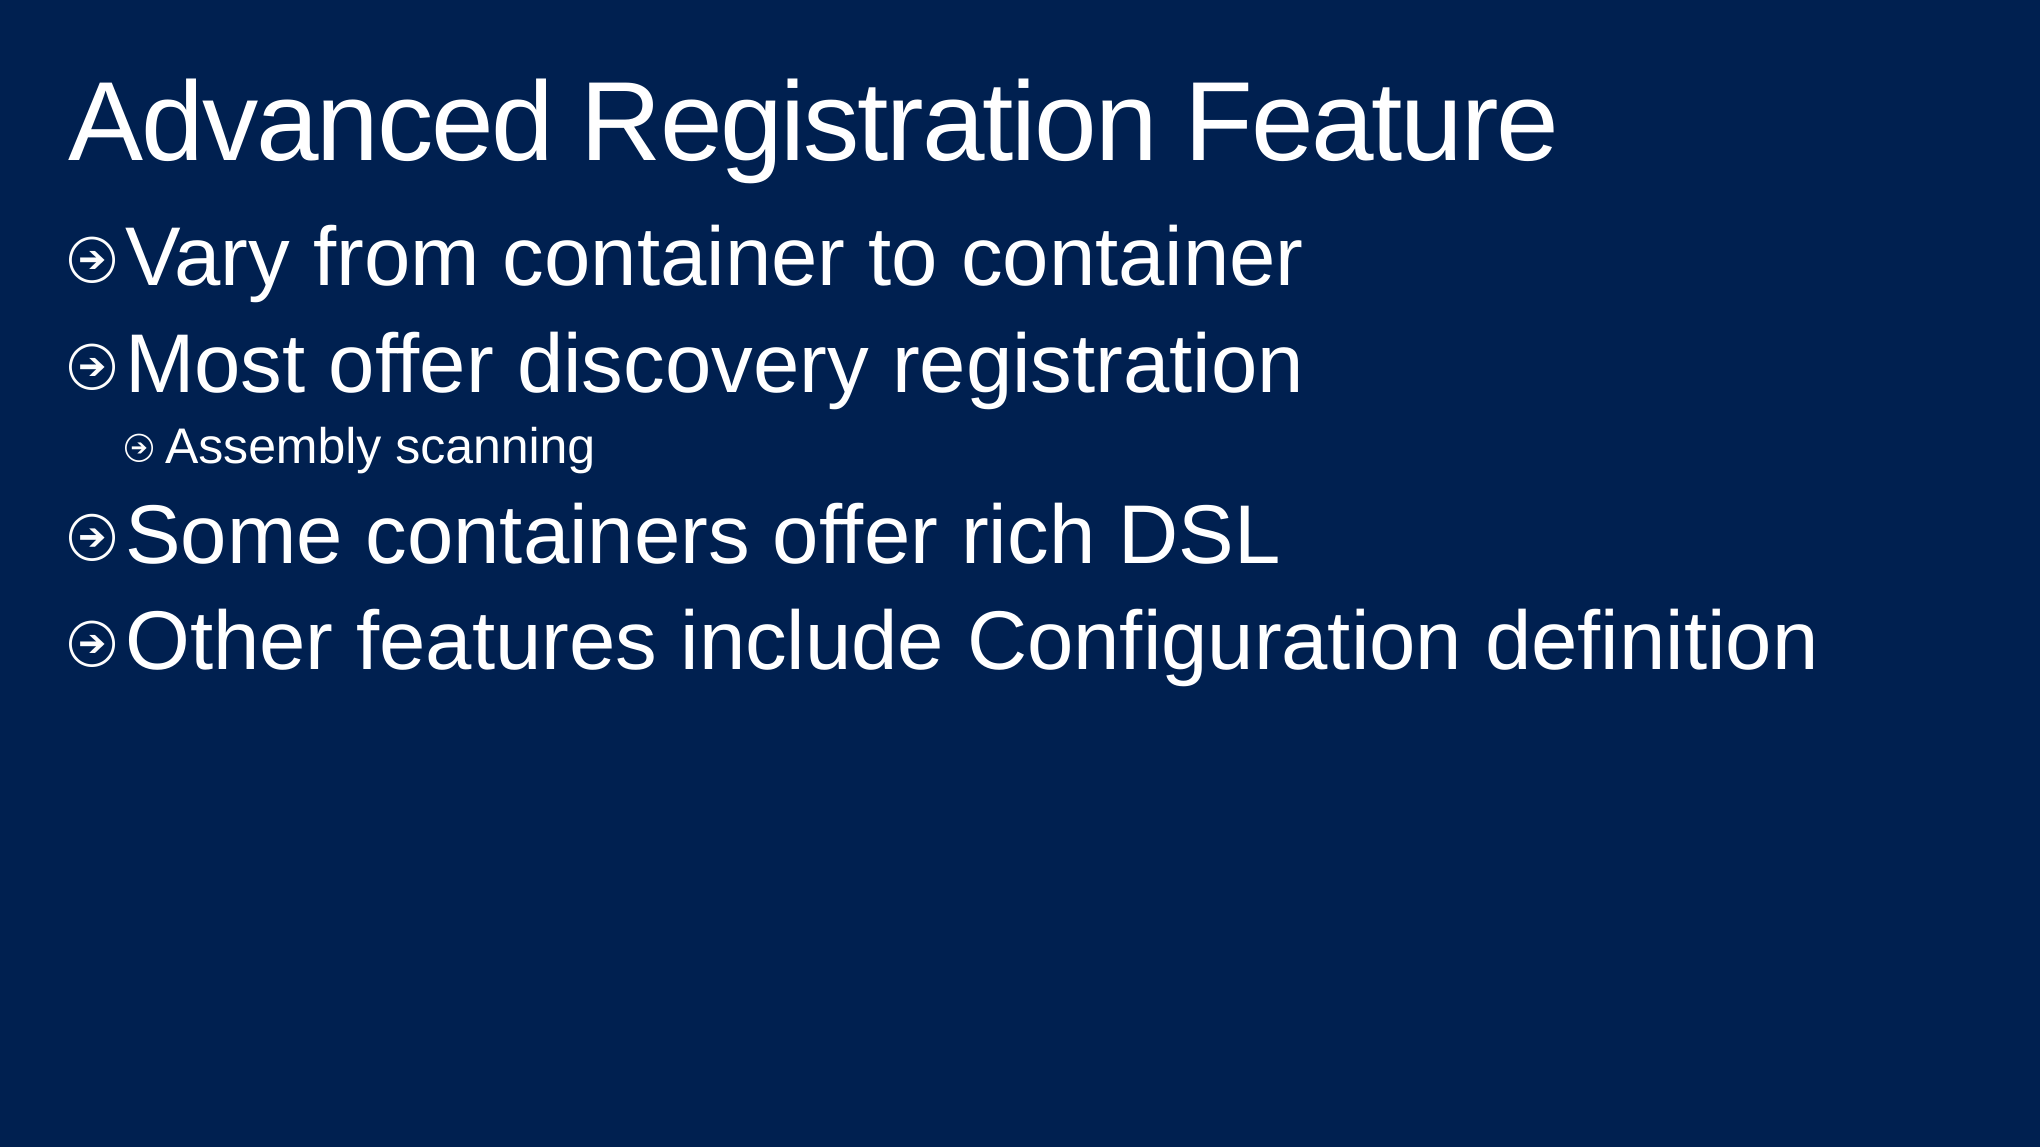

# Advanced Registration Feature
Vary from container to container
Most offer discovery registration
Assembly scanning
Some containers offer rich DSL
Other features include Configuration definition